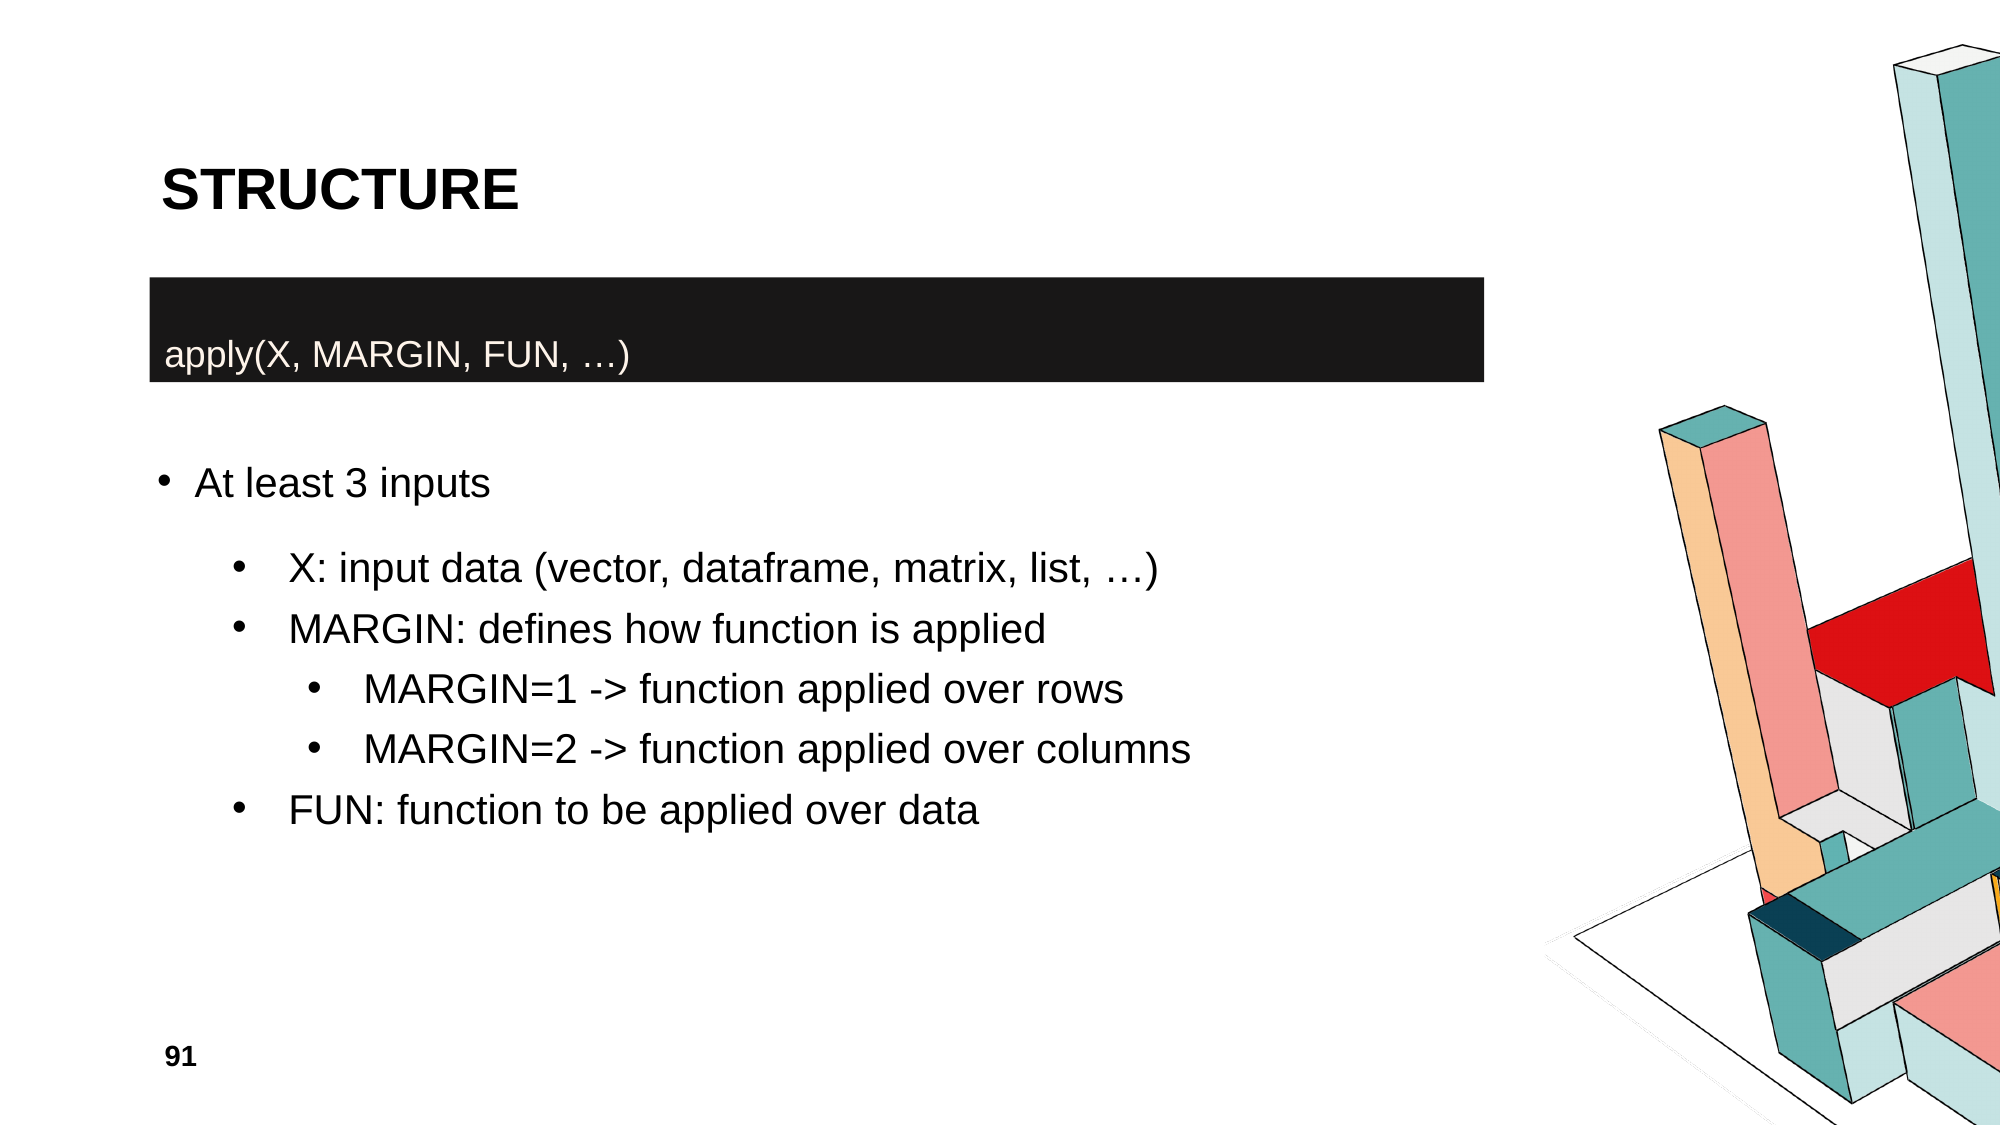

# structure

apply(X, MARGIN, FUN, …)
At least 3 inputs
X: input data (vector, dataframe, matrix, list, …)
MARGIN: defines how function is applied
MARGIN=1 -> function applied over rows
MARGIN=2 -> function applied over columns
FUN: function to be applied over data

91